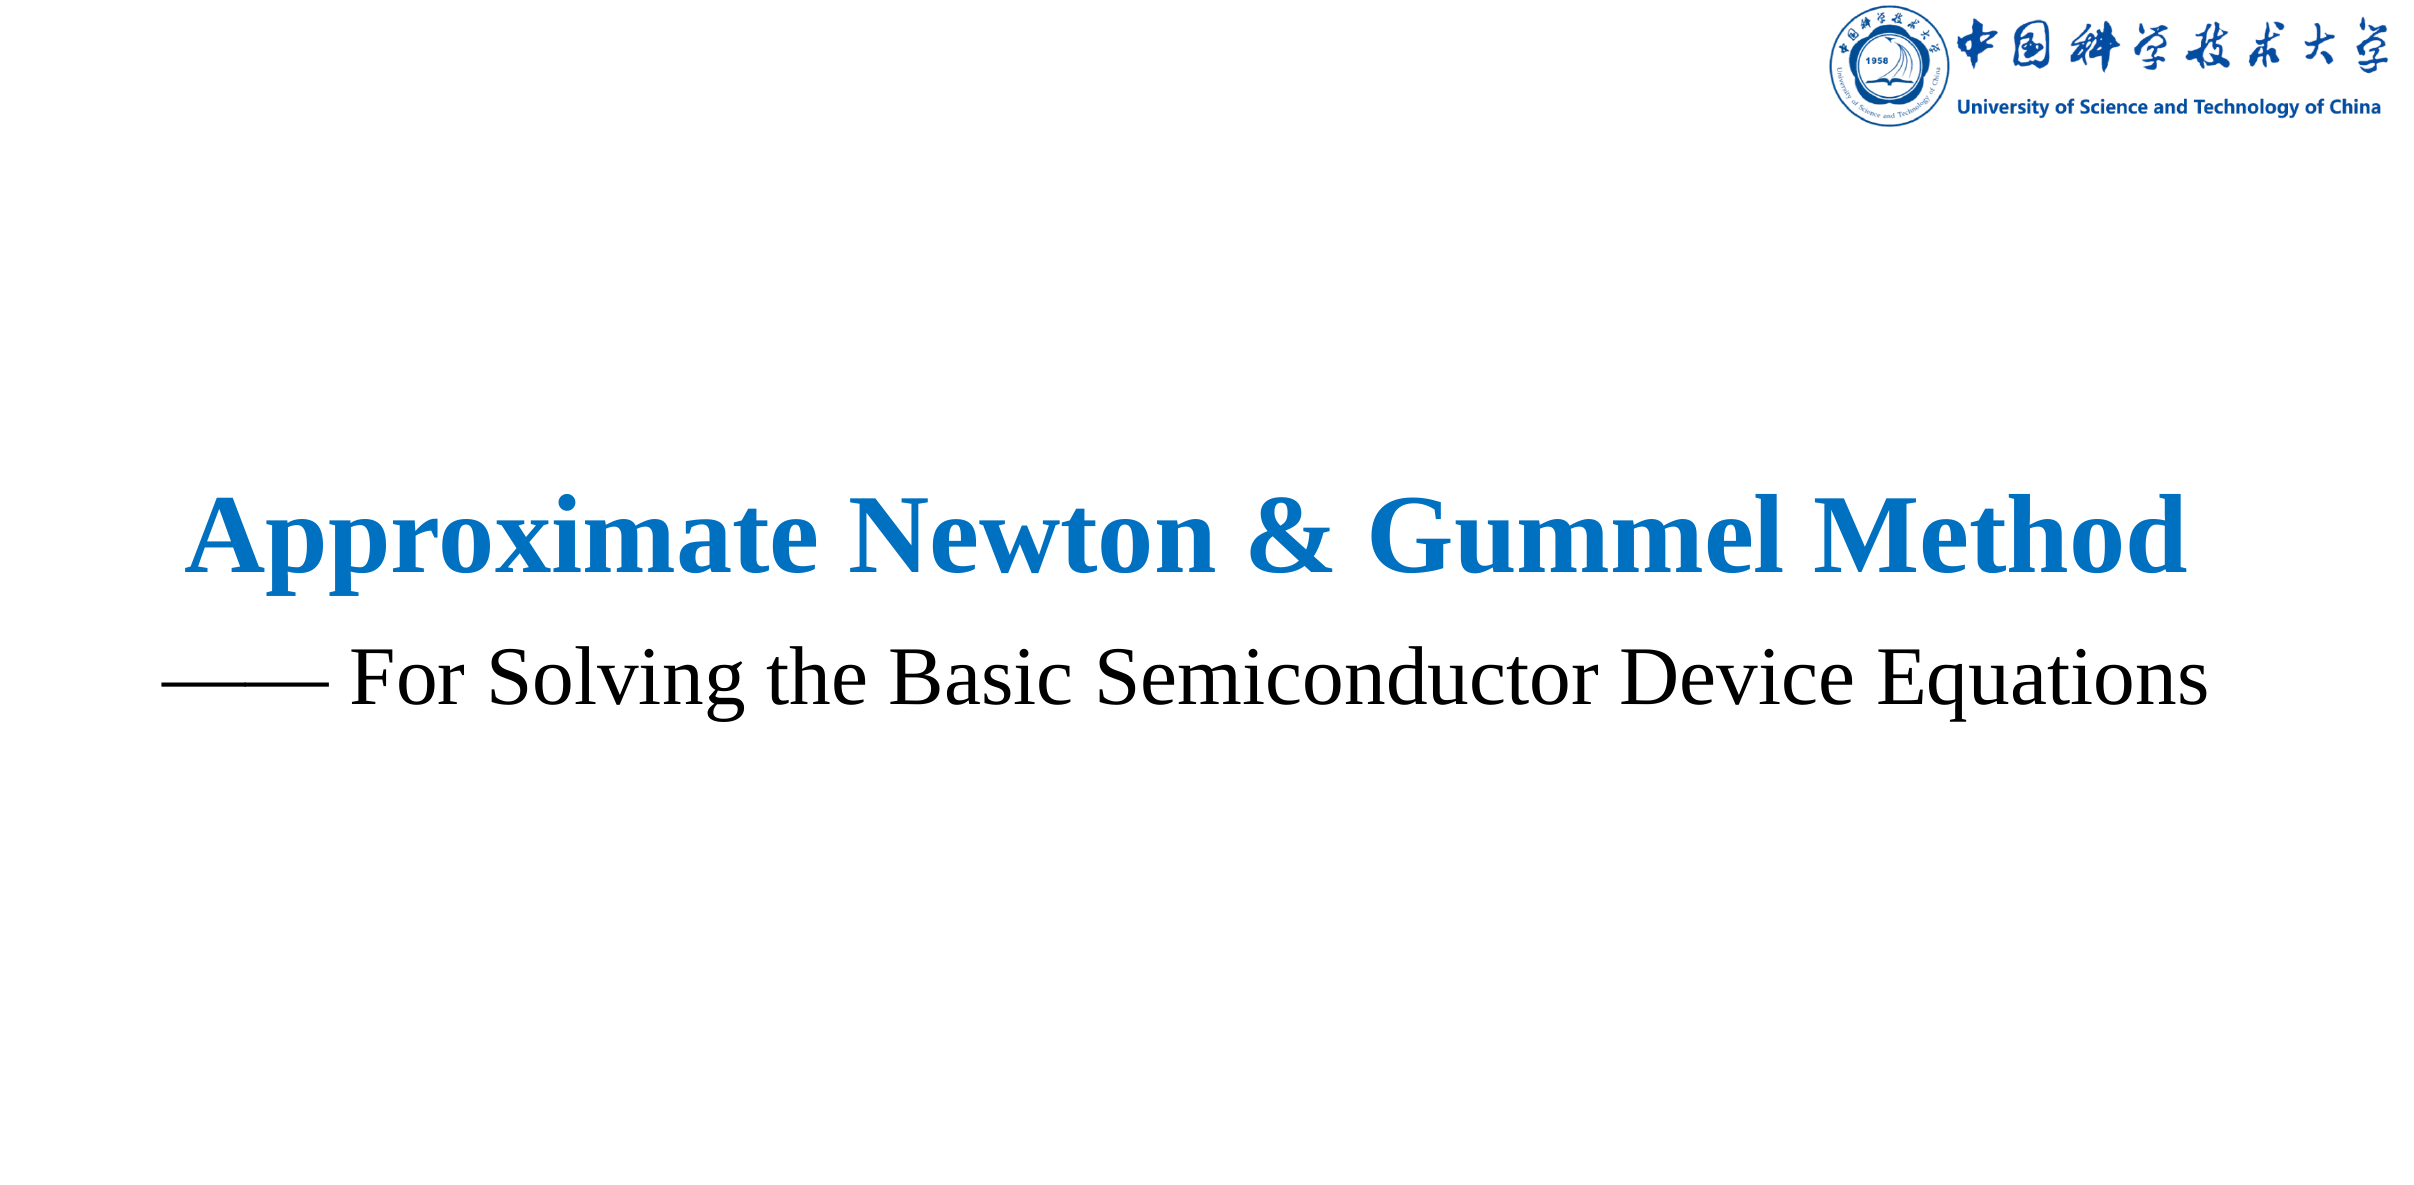

# Approximate Newton & Gummel Method
—— For Solving the Basic Semiconductor Device Equations